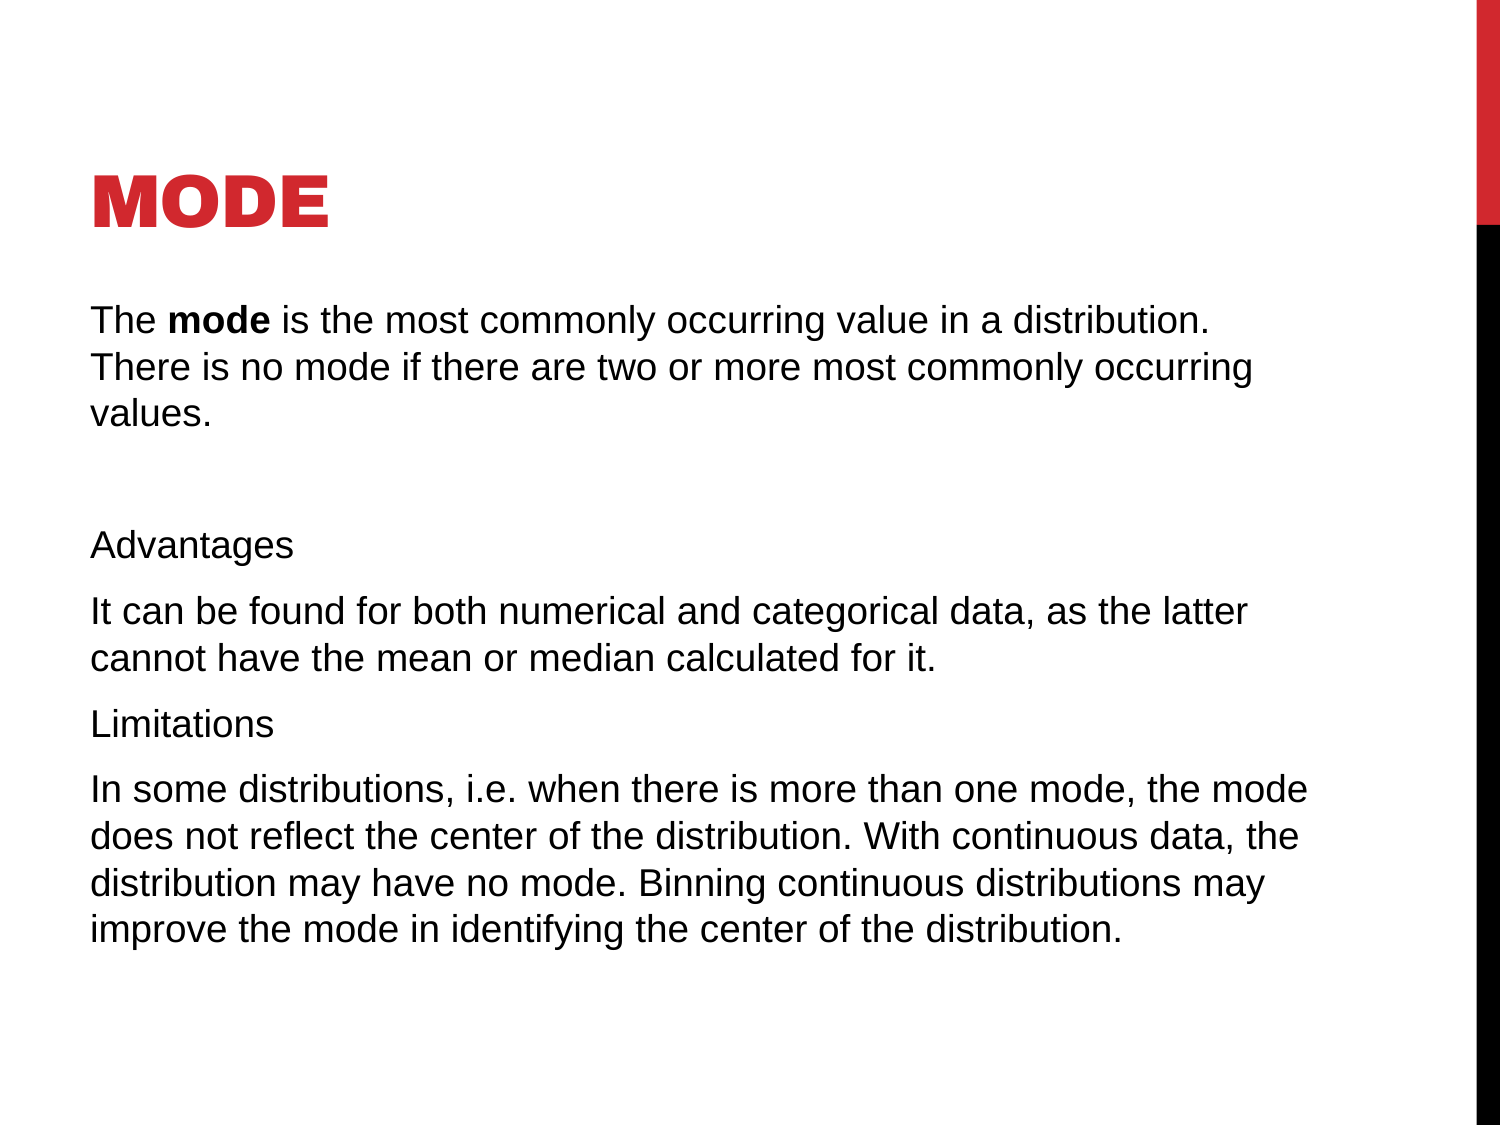

# Mode
The mode is the most commonly occurring value in a distribution. There is no mode if there are two or more most commonly occurring values.

Advantages
It can be found for both numerical and categorical data, as the latter cannot have the mean or median calculated for it.
Limitations
In some distributions, i.e. when there is more than one mode, the mode does not reflect the center of the distribution. With continuous data, the distribution may have no mode. Binning continuous distributions may improve the mode in identifying the center of the distribution.